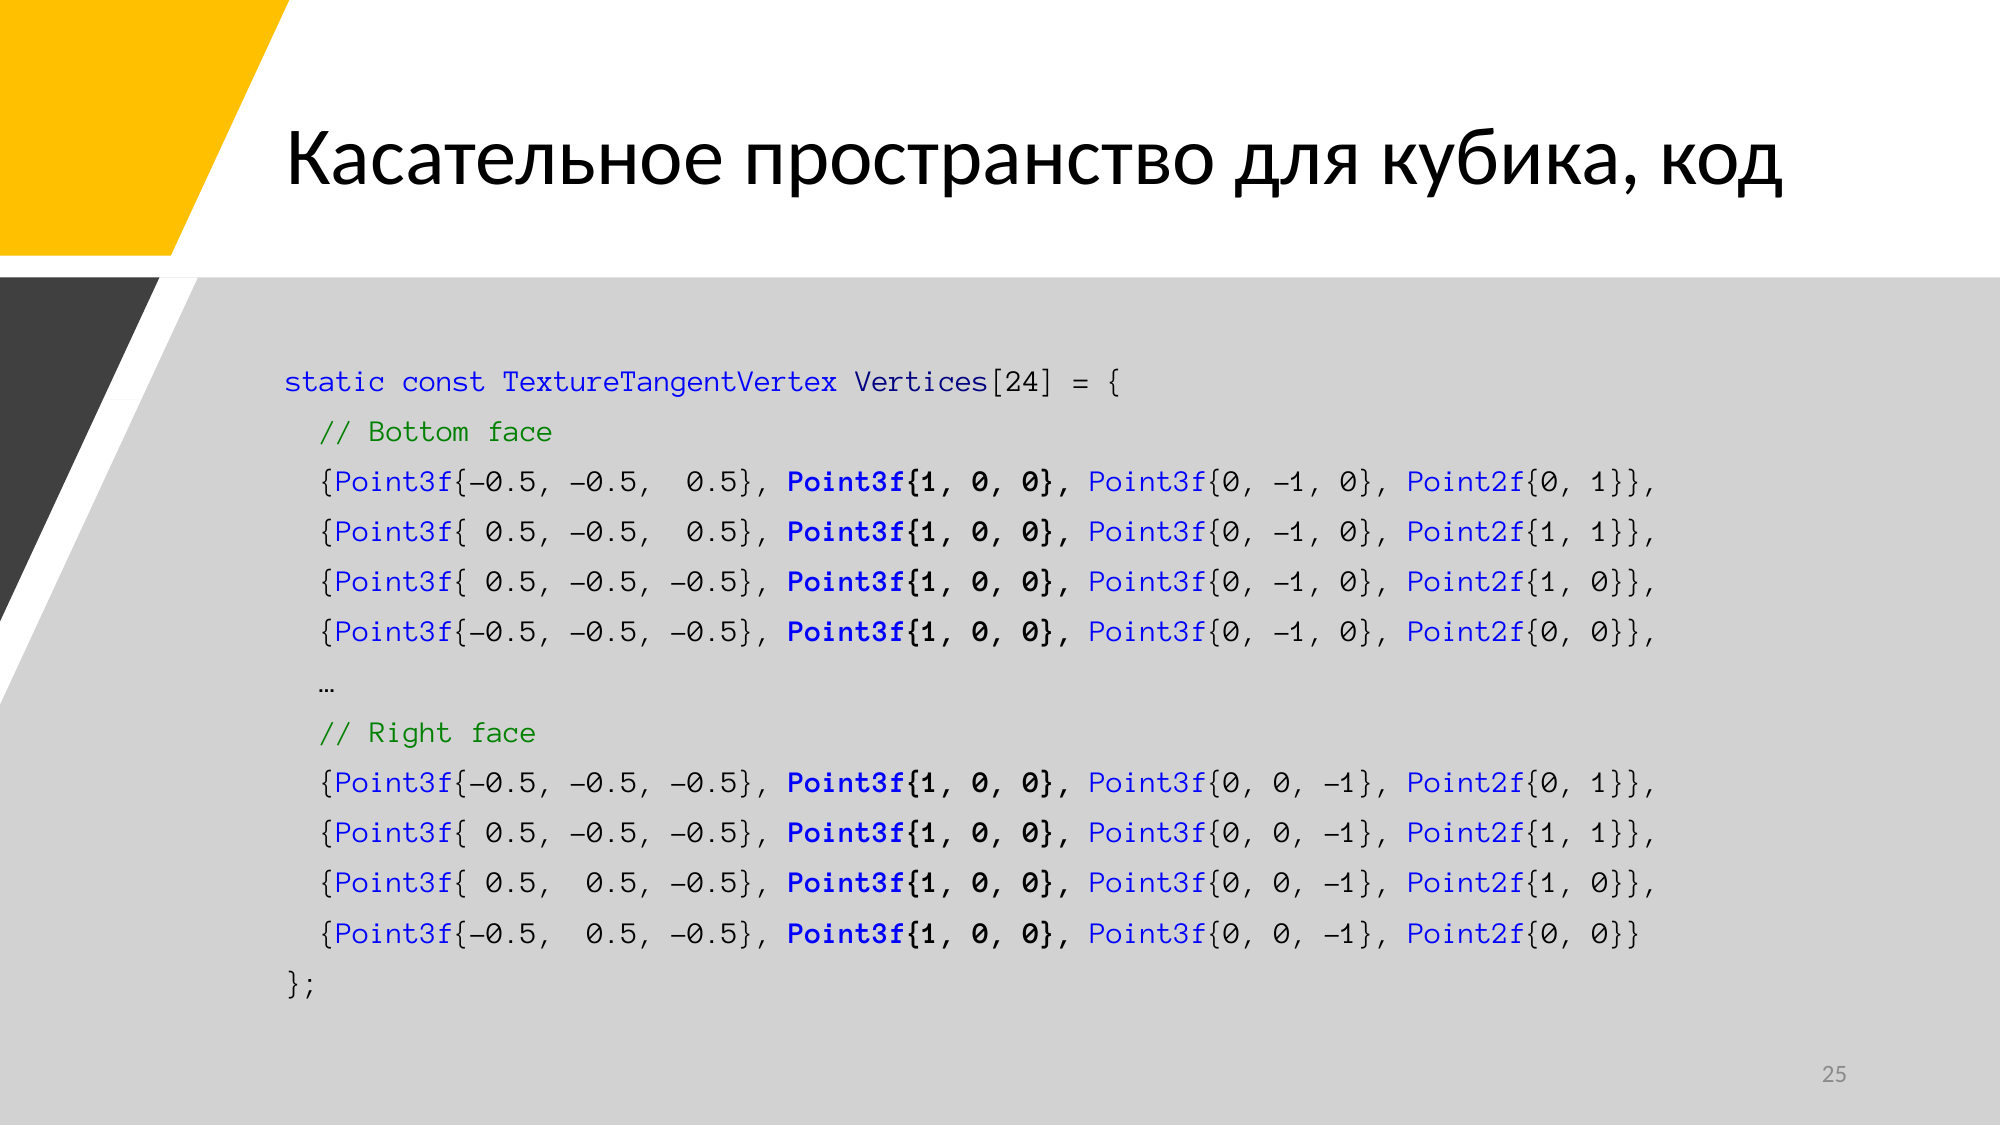

# Касательное пространство для кубика, код

static const TextureTangentVertex Vertices[24] = {
  // Bottom face
  {Point3f{-0.5, -0.5,  0.5}, Point3f{1, 0, 0}, Point3f{0, -1, 0}, Point2f{0, 1}},
  {Point3f{ 0.5, -0.5,  0.5}, Point3f{1, 0, 0}, Point3f{0, -1, 0}, Point2f{1, 1}},
  {Point3f{ 0.5, -0.5, -0.5}, Point3f{1, 0, 0}, Point3f{0, -1, 0}, Point2f{1, 0}},
  {Point3f{-0.5, -0.5, -0.5}, Point3f{1, 0, 0}, Point3f{0, -1, 0}, Point2f{0, 0}},
  …
  // Right face
  {Point3f{-0.5, -0.5, -0.5}, Point3f{1, 0, 0}, Point3f{0, 0, -1}, Point2f{0, 1}},
  {Point3f{ 0.5, -0.5, -0.5}, Point3f{1, 0, 0}, Point3f{0, 0, -1}, Point2f{1, 1}},
  {Point3f{ 0.5,  0.5, -0.5}, Point3f{1, 0, 0}, Point3f{0, 0, -1}, Point2f{1, 0}},
  {Point3f{-0.5,  0.5, -0.5}, Point3f{1, 0, 0}, Point3f{0, 0, -1}, Point2f{0, 0}}
};
25